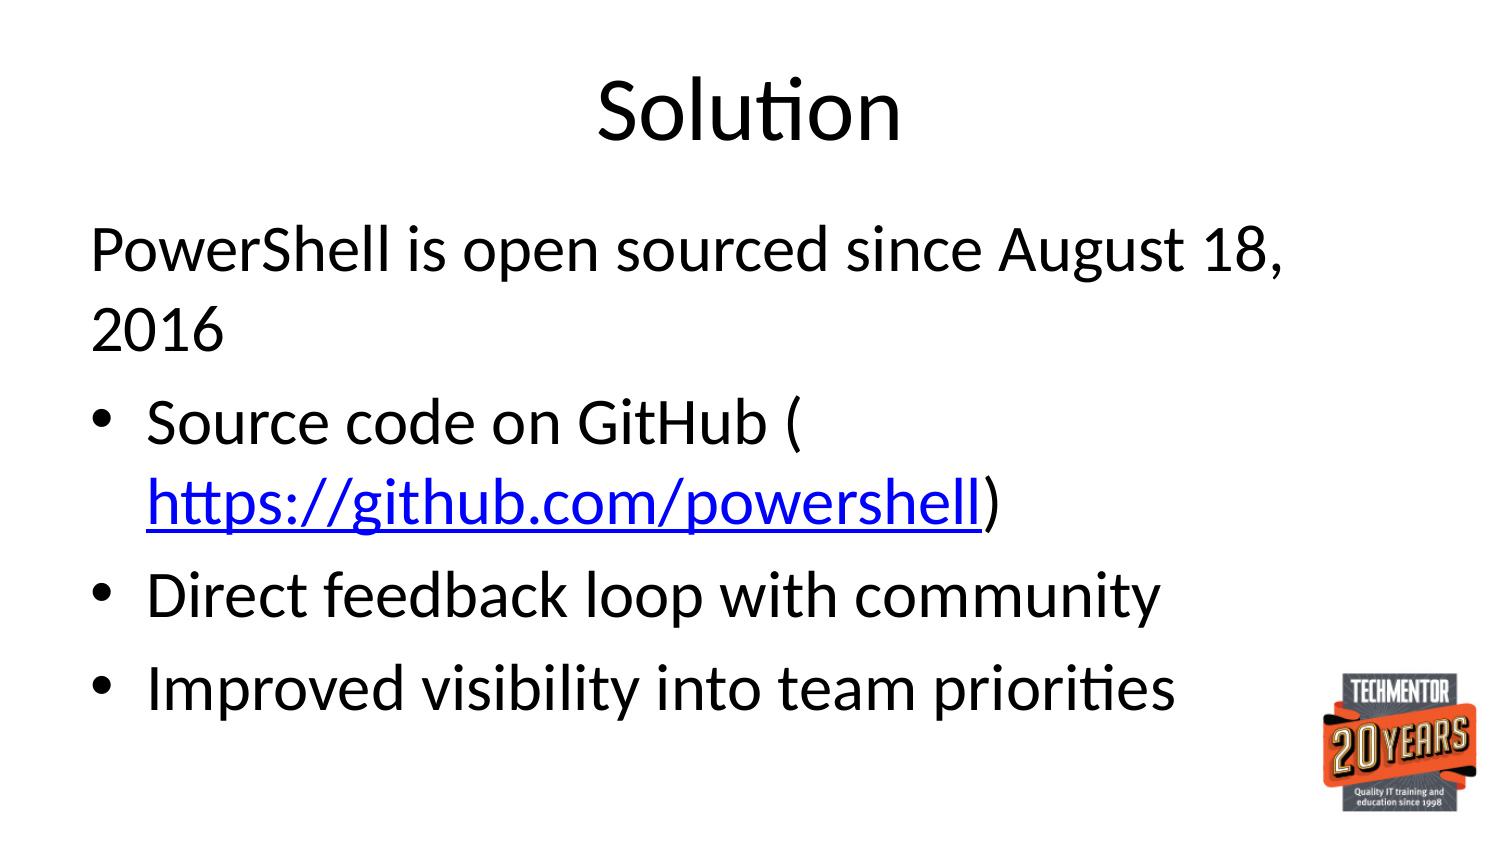

# Solution
PowerShell is open sourced since August 18, 2016
Source code on GitHub (https://github.com/powershell)
Direct feedback loop with community
Improved visibility into team priorities